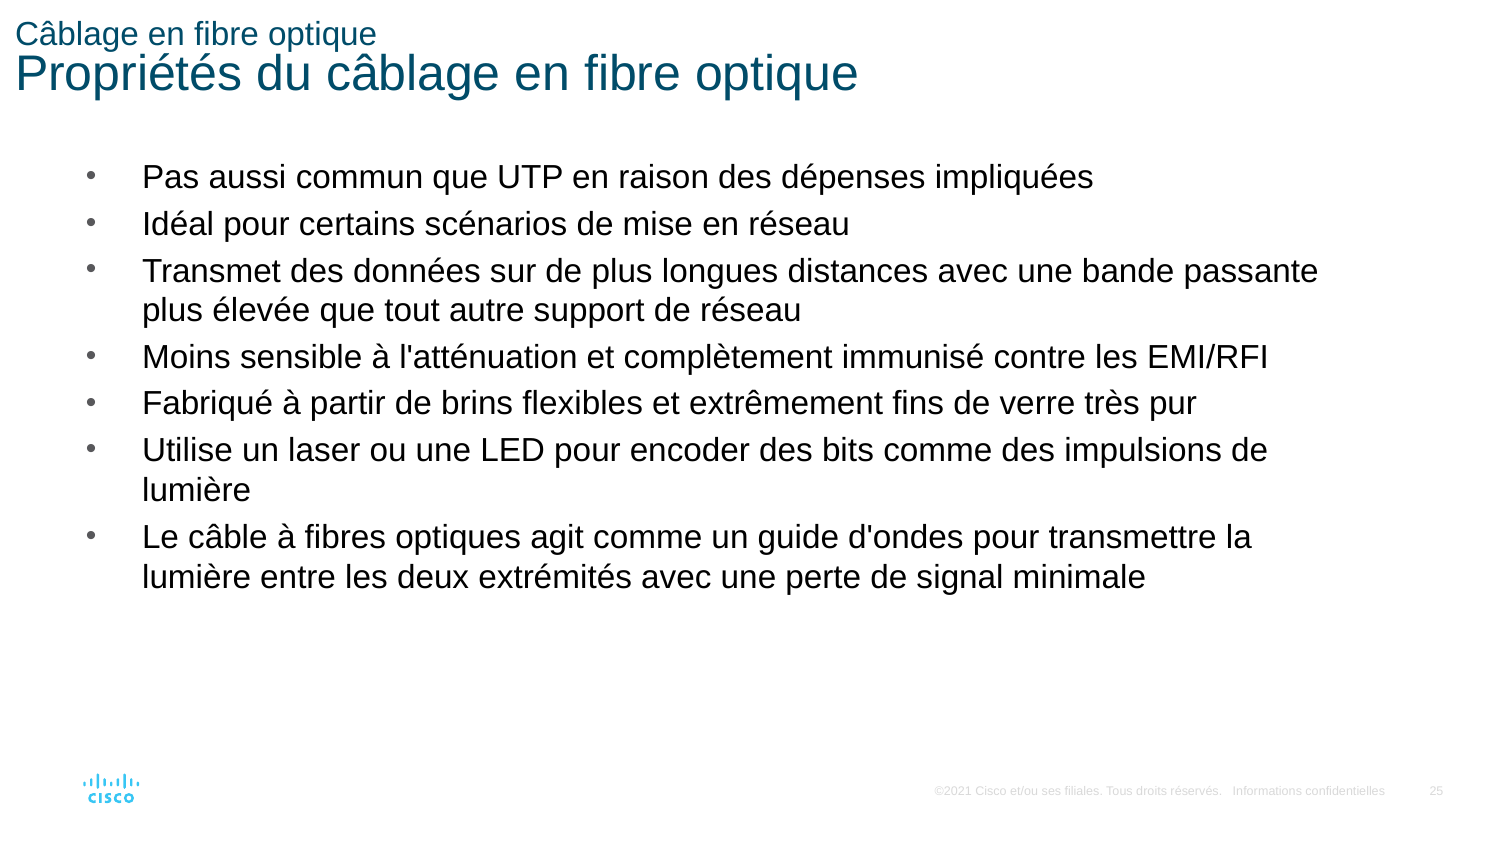

# Câblage en fibre optique Propriétés du câblage en fibre optique
Pas aussi commun que UTP en raison des dépenses impliquées
Idéal pour certains scénarios de mise en réseau
Transmet des données sur de plus longues distances avec une bande passante plus élevée que tout autre support de réseau
Moins sensible à l'atténuation et complètement immunisé contre les EMI/RFI
Fabriqué à partir de brins flexibles et extrêmement fins de verre très pur
Utilise un laser ou une LED pour encoder des bits comme des impulsions de lumière
Le câble à fibres optiques agit comme un guide d'ondes pour transmettre la lumière entre les deux extrémités avec une perte de signal minimale